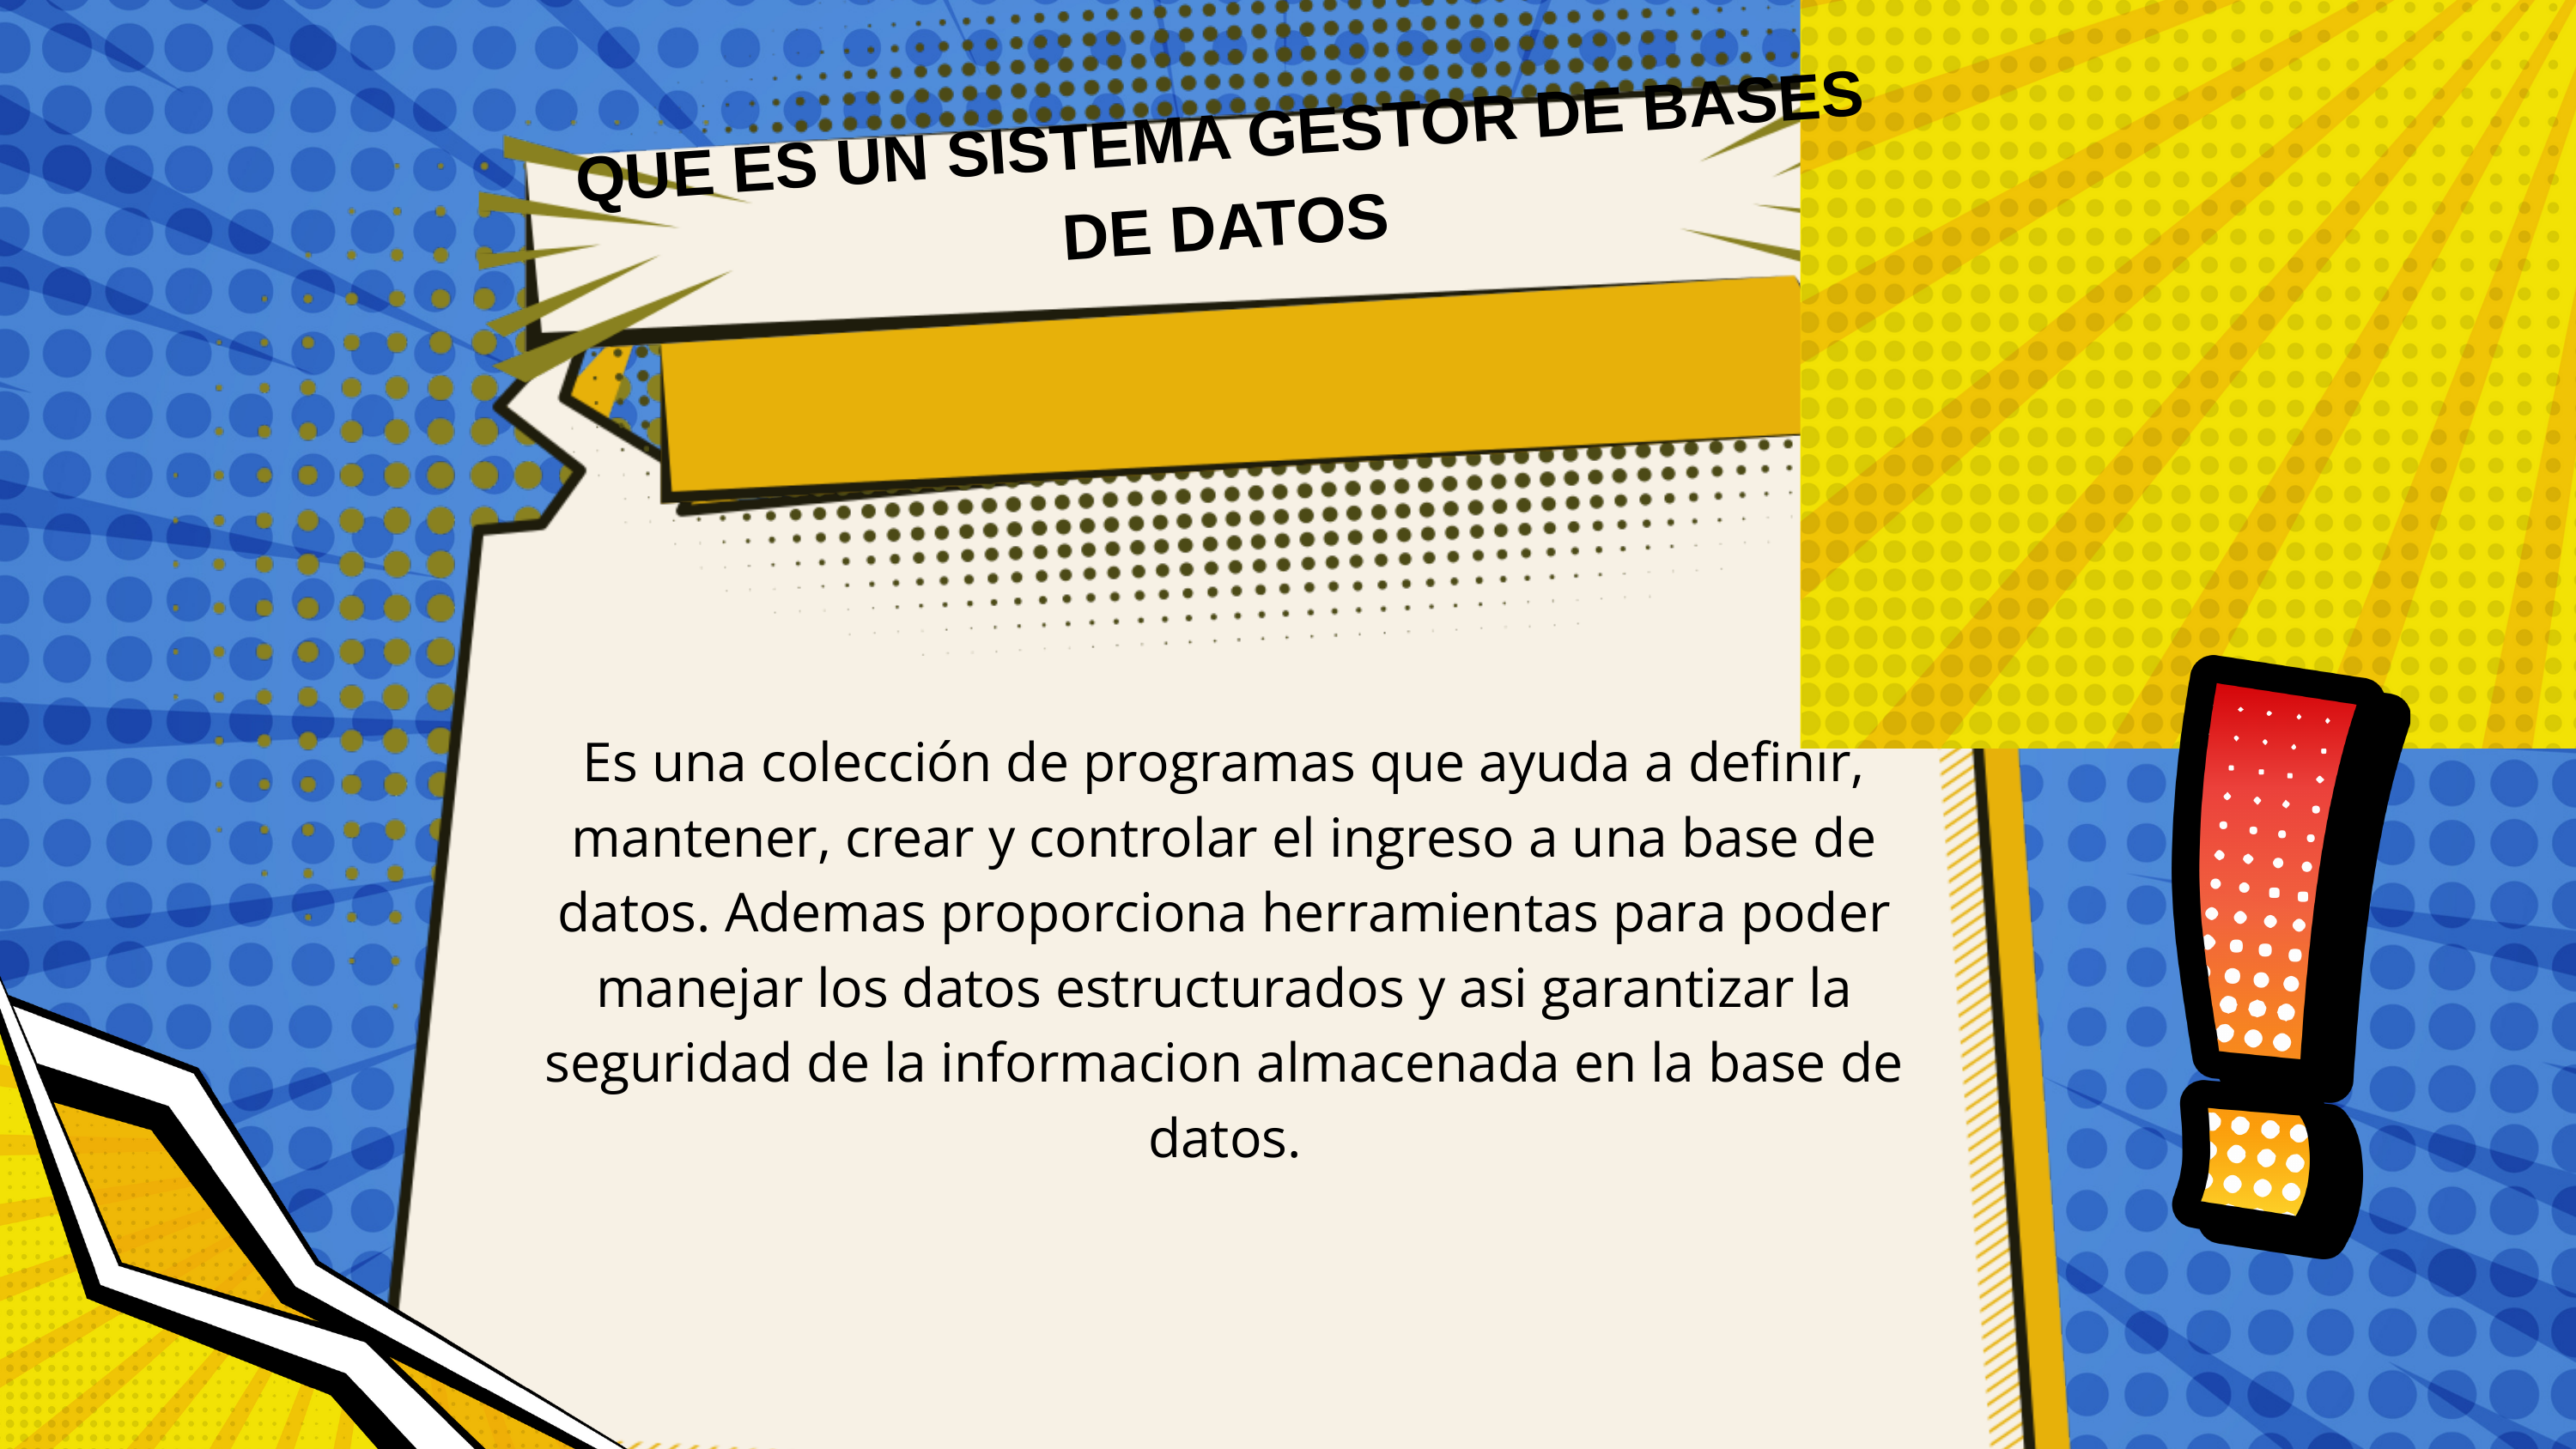

QUE ES UN SISTEMA GESTOR DE BASES DE DATOS

Es una colección de programas que ayuda a definir, mantener, crear y controlar el ingreso a una base de datos. Ademas proporciona herramientas para poder manejar los datos estructurados y asi garantizar la seguridad de la informacion almacenada en la base de datos.